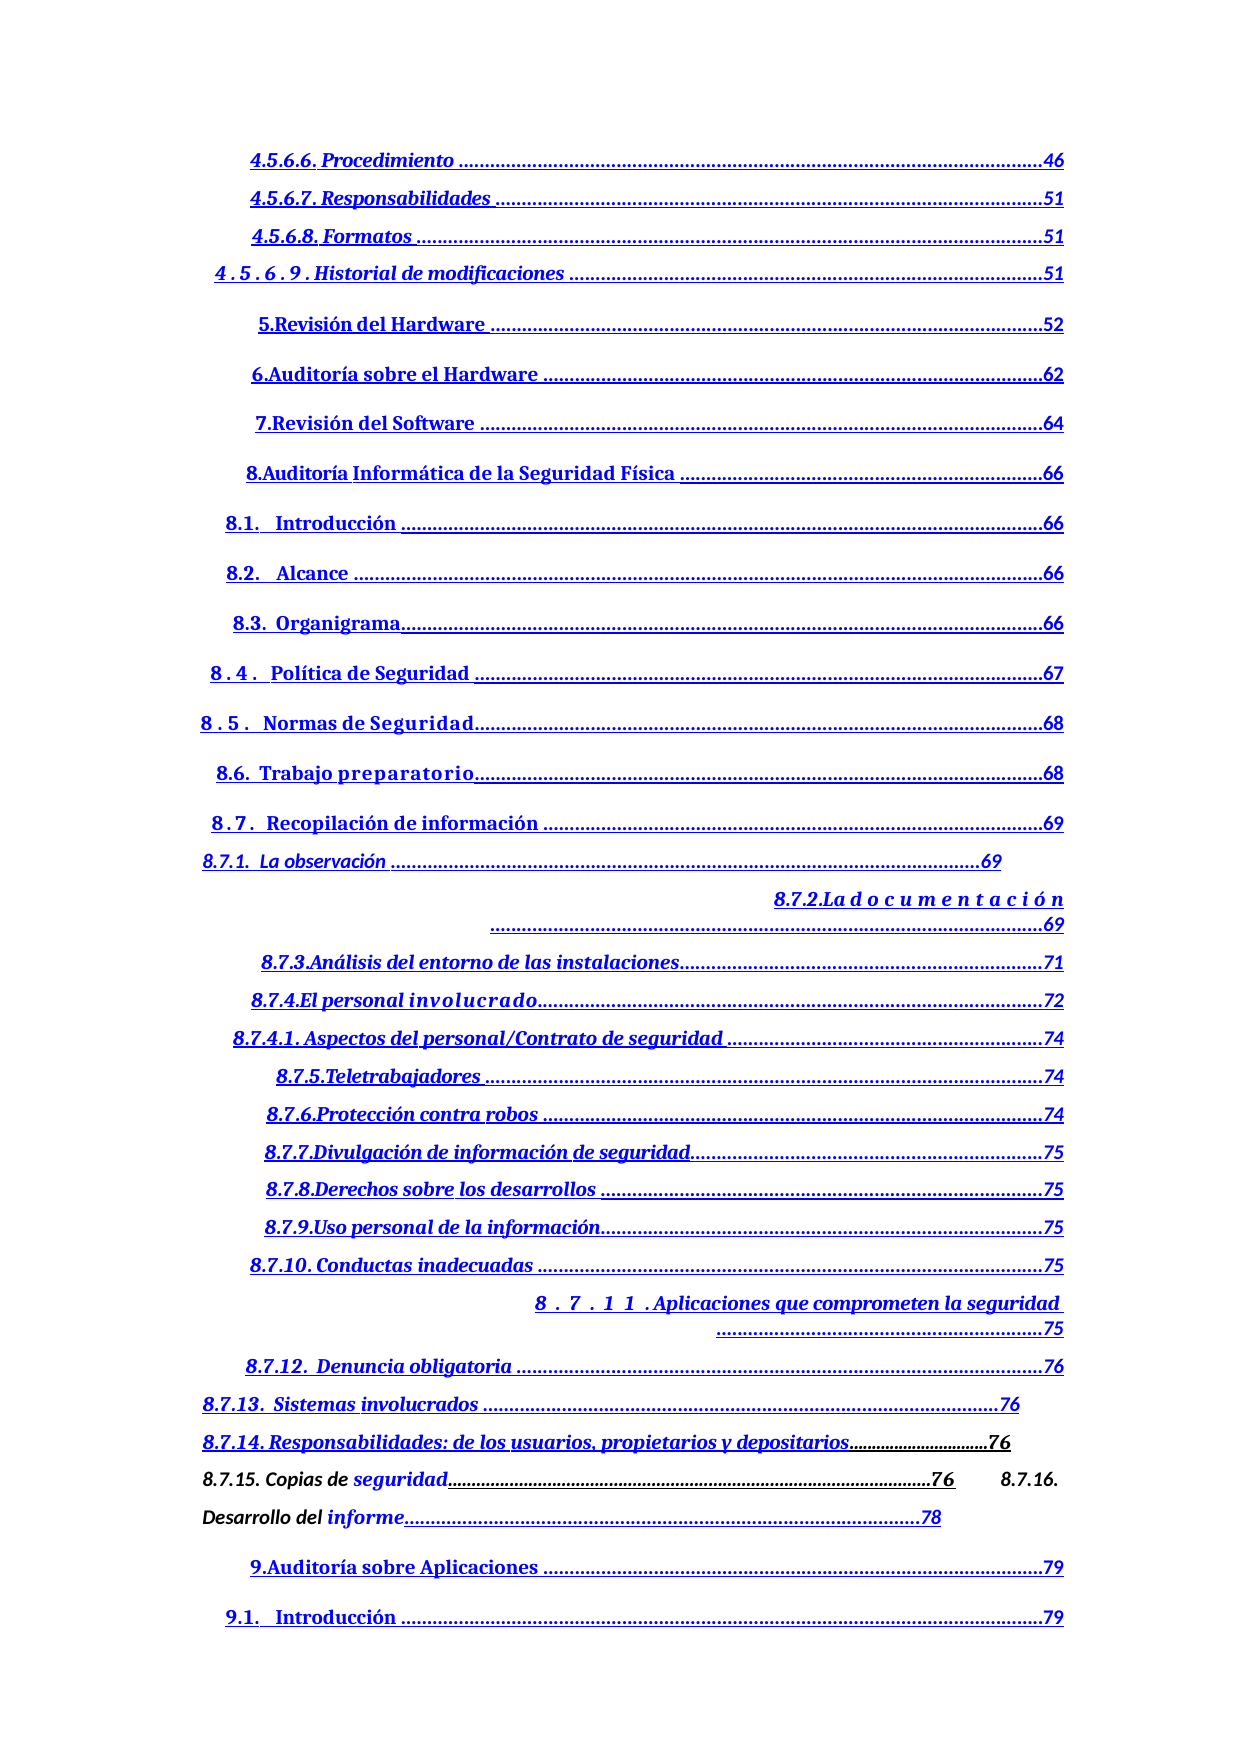

4.5.6.6. Procedimiento ...............................................................................................................46
4.5.6.7. Responsabilidades ........................................................................................................51
4.5.6.8. Formatos .......................................................................................................................51
4.5.6.9. Historial de modificaciones ..........................................................................................51

5.	Revisión del Hardware .........................................................................................................52

6.	Auditoría sobre el Hardware ...............................................................................................62

7.	Revisión del Software ...........................................................................................................64

8.	Auditoría Informática de la Seguridad Física .....................................................................66

8.1.  Introducción ..........................................................................................................................66

8.2.  Alcance ...................................................................................................................................66

8.3.  Organigrama..........................................................................................................................66

8.4.  Política de Seguridad ............................................................................................................67

8.5.  Normas de Seguridad............................................................................................................68

8.6.  Trabajo preparatorio............................................................................................................68

8.7.  Recopilación de información ...............................................................................................69
8.7.1.  La observación ................................................................................................................69
8.7.2.	La documentación.........................................................................................................69
8.7.3.	Análisis del entorno de las instalaciones.....................................................................71
8.7.4.	El personal involucrado................................................................................................72
8.7.4.1. Aspectos del personal/Contrato de seguridad ............................................................74
8.7.5.	Teletrabajadores ..........................................................................................................74
8.7.6.	Protección contra robos ...............................................................................................74
8.7.7.	Divulgación de información de seguridad...................................................................75
8.7.8.	Derechos sobre los desarrollos ....................................................................................75
8.7.9.	Uso personal de la información....................................................................................75
8.7.10. Conductas inadecuadas ................................................................................................75
8.7.11. Aplicaciones que comprometen la seguridad ..............................................................75
8.7.12.  Denuncia obligatoria ....................................................................................................76
8.7.13.  Sistemas involucrados ..................................................................................................76
8.7.14. Responsabilidades: de los usuarios, propietarios y depositarios...............................76 8.7.15. Copias de seguridad......................................................................................................76 8.7.16. Desarrollo del informe..................................................................................................78

9.	Auditoría sobre Aplicaciones ...............................................................................................79

9.1.  Introducción ..........................................................................................................................79